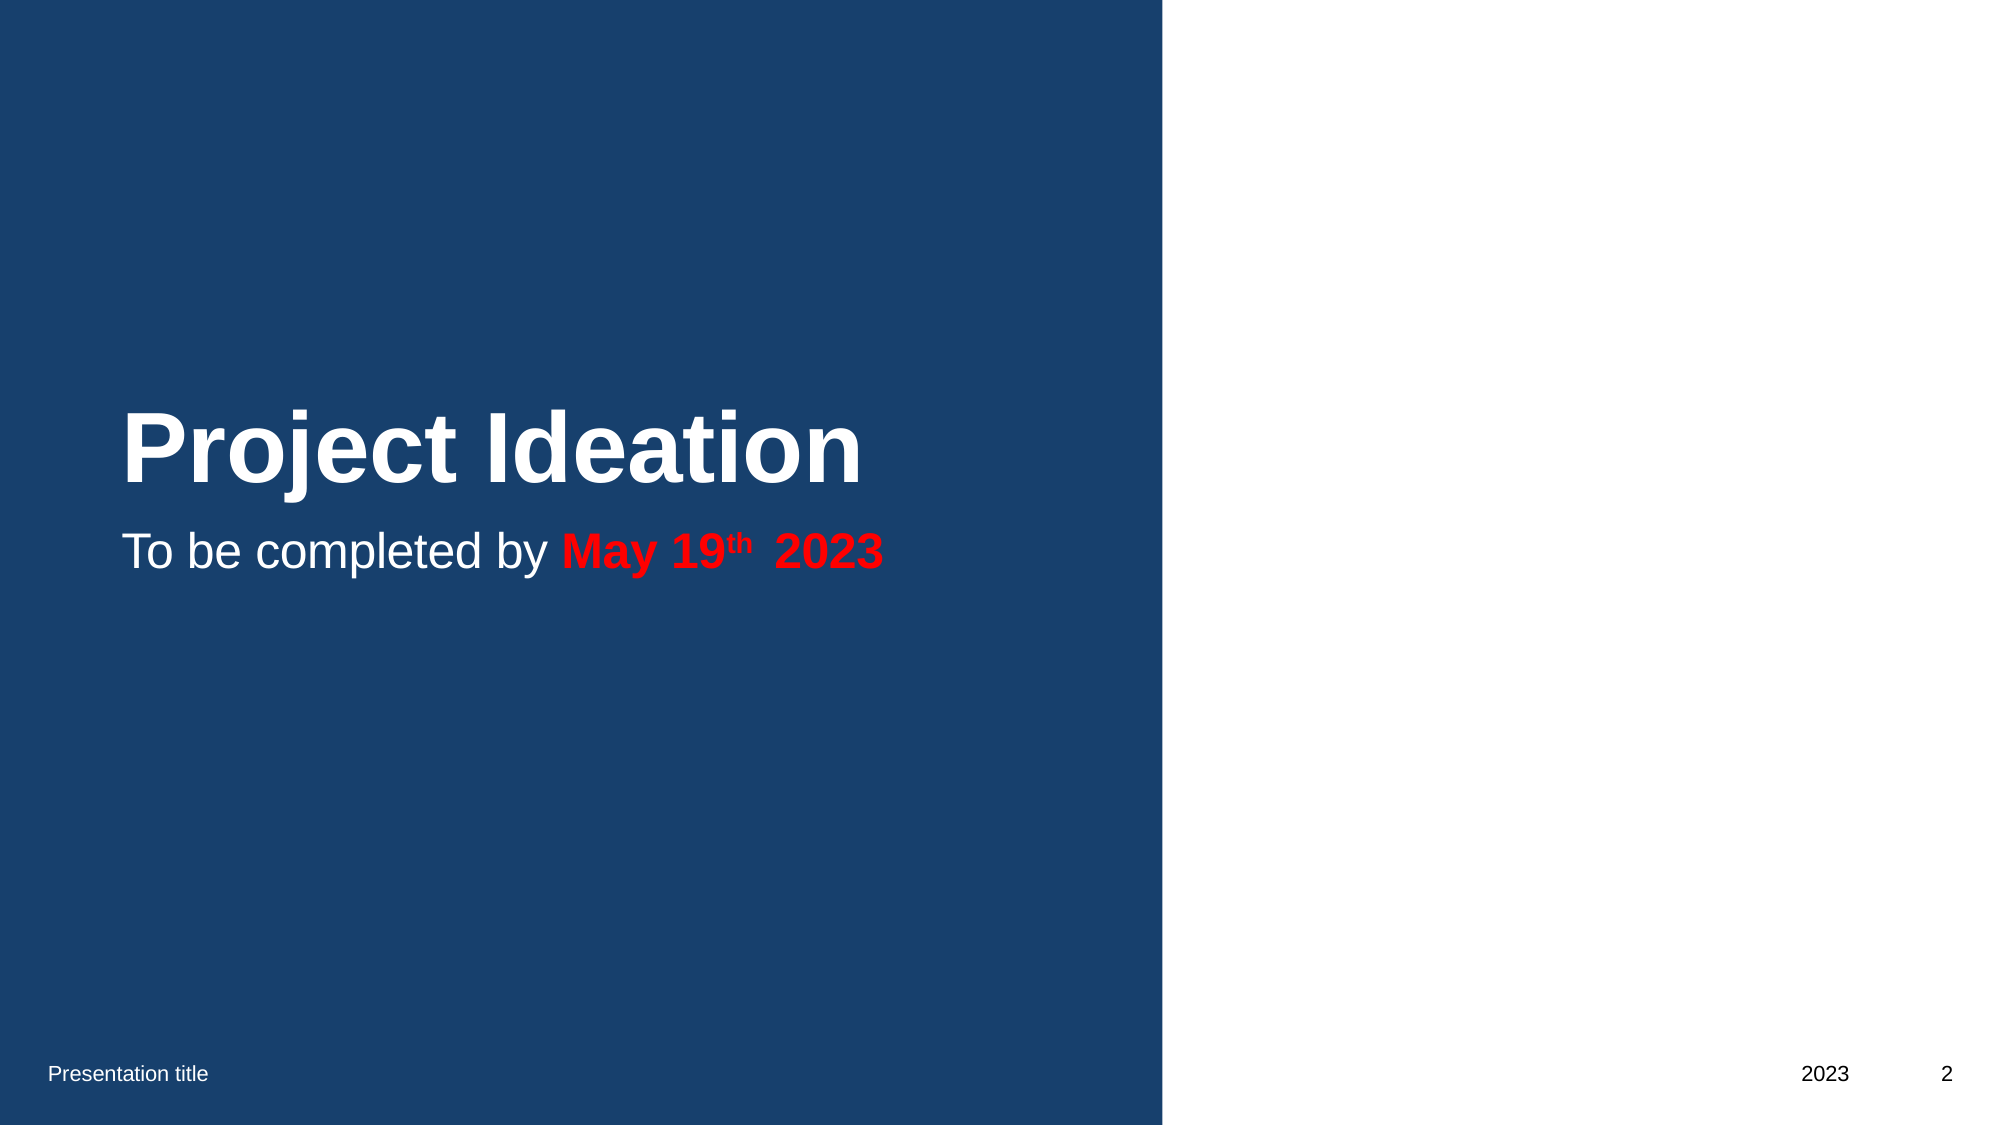

# Project Ideation
To be completed by May 19th  2023
2023
Presentation title
2